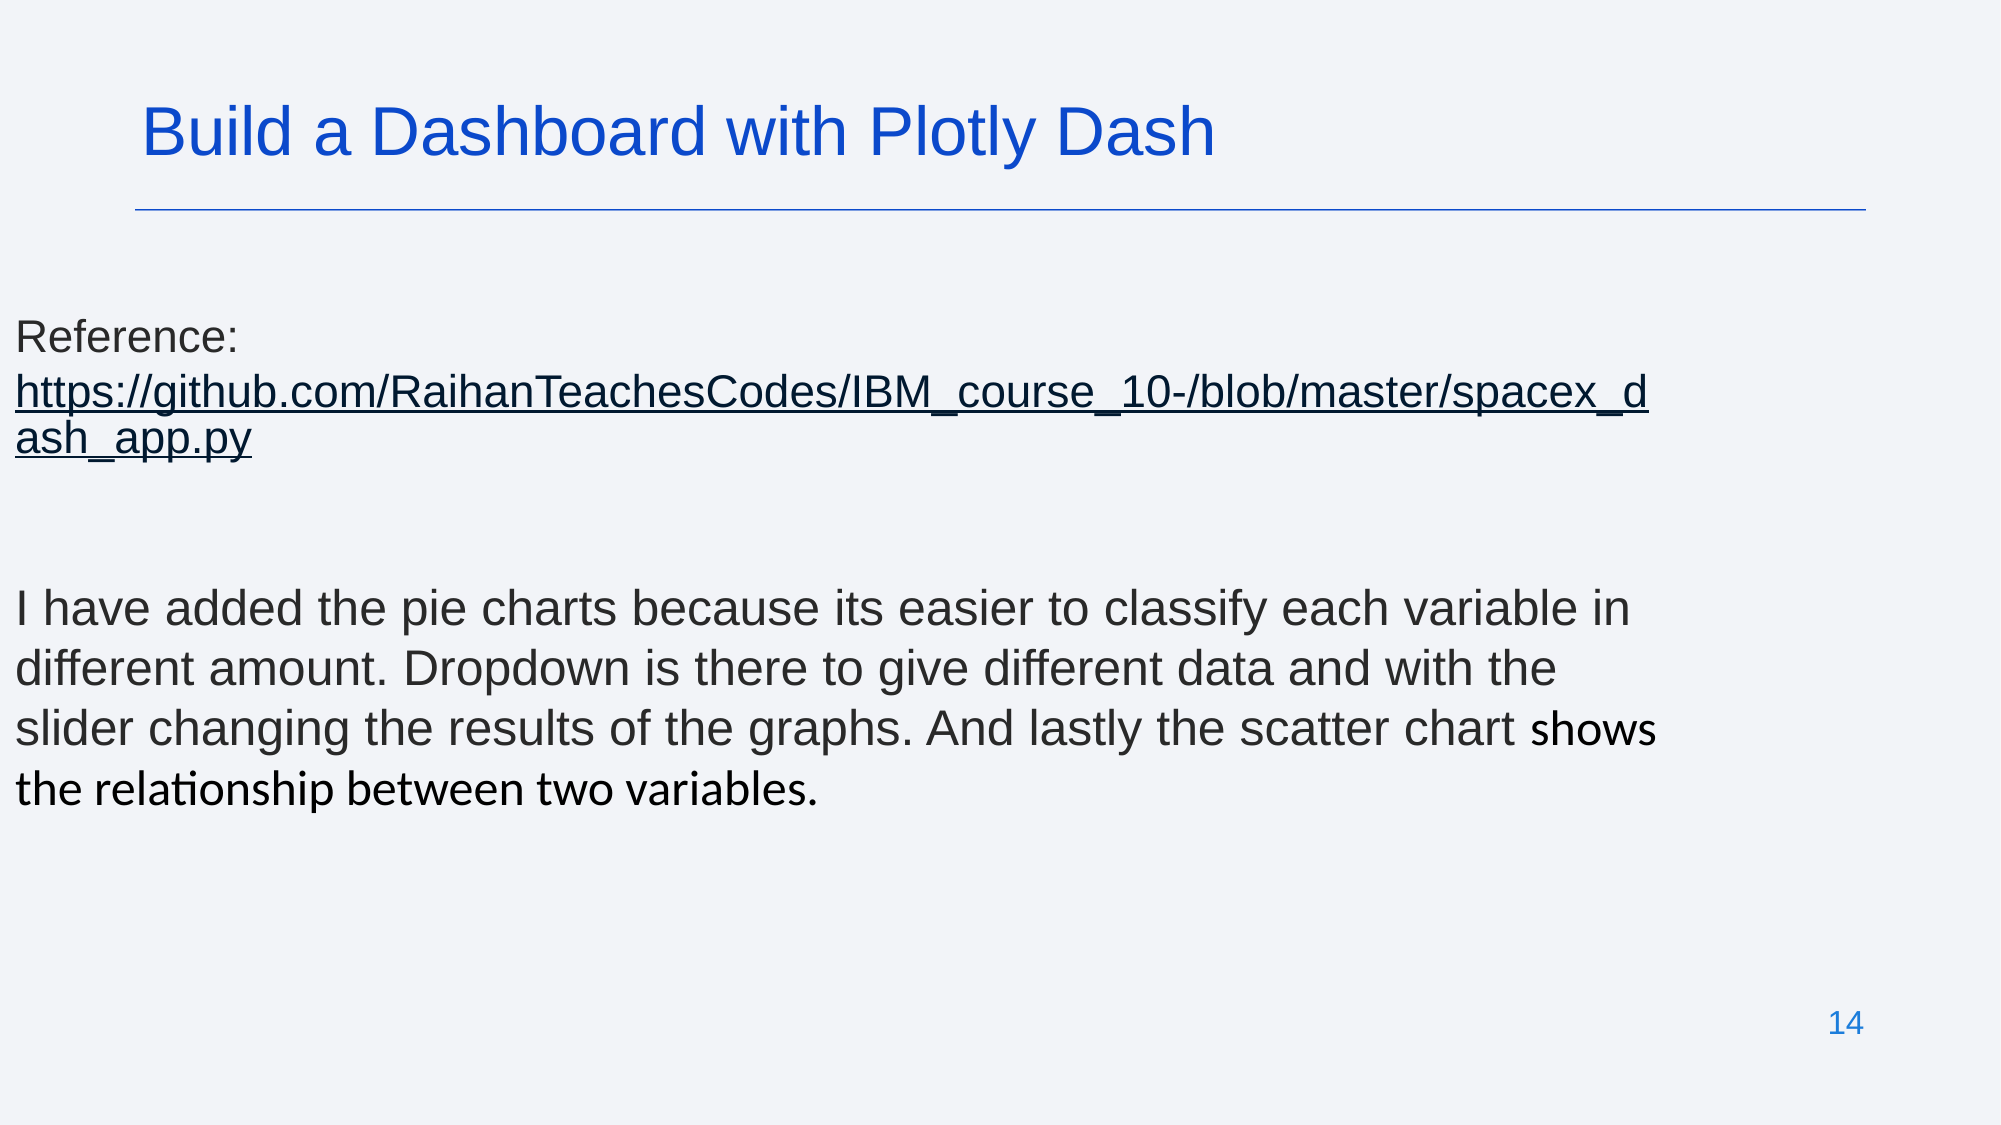

Build a Dashboard with Plotly Dash
Reference: https://github.com/RaihanTeachesCodes/IBM_course_10-/blob/master/spacex_dash_app.py

I have added the pie charts because its easier to classify each variable in different amount. Dropdown is there to give different data and with the slider changing the results of the graphs. And lastly the scatter chart shows the relationship between two variables.

14